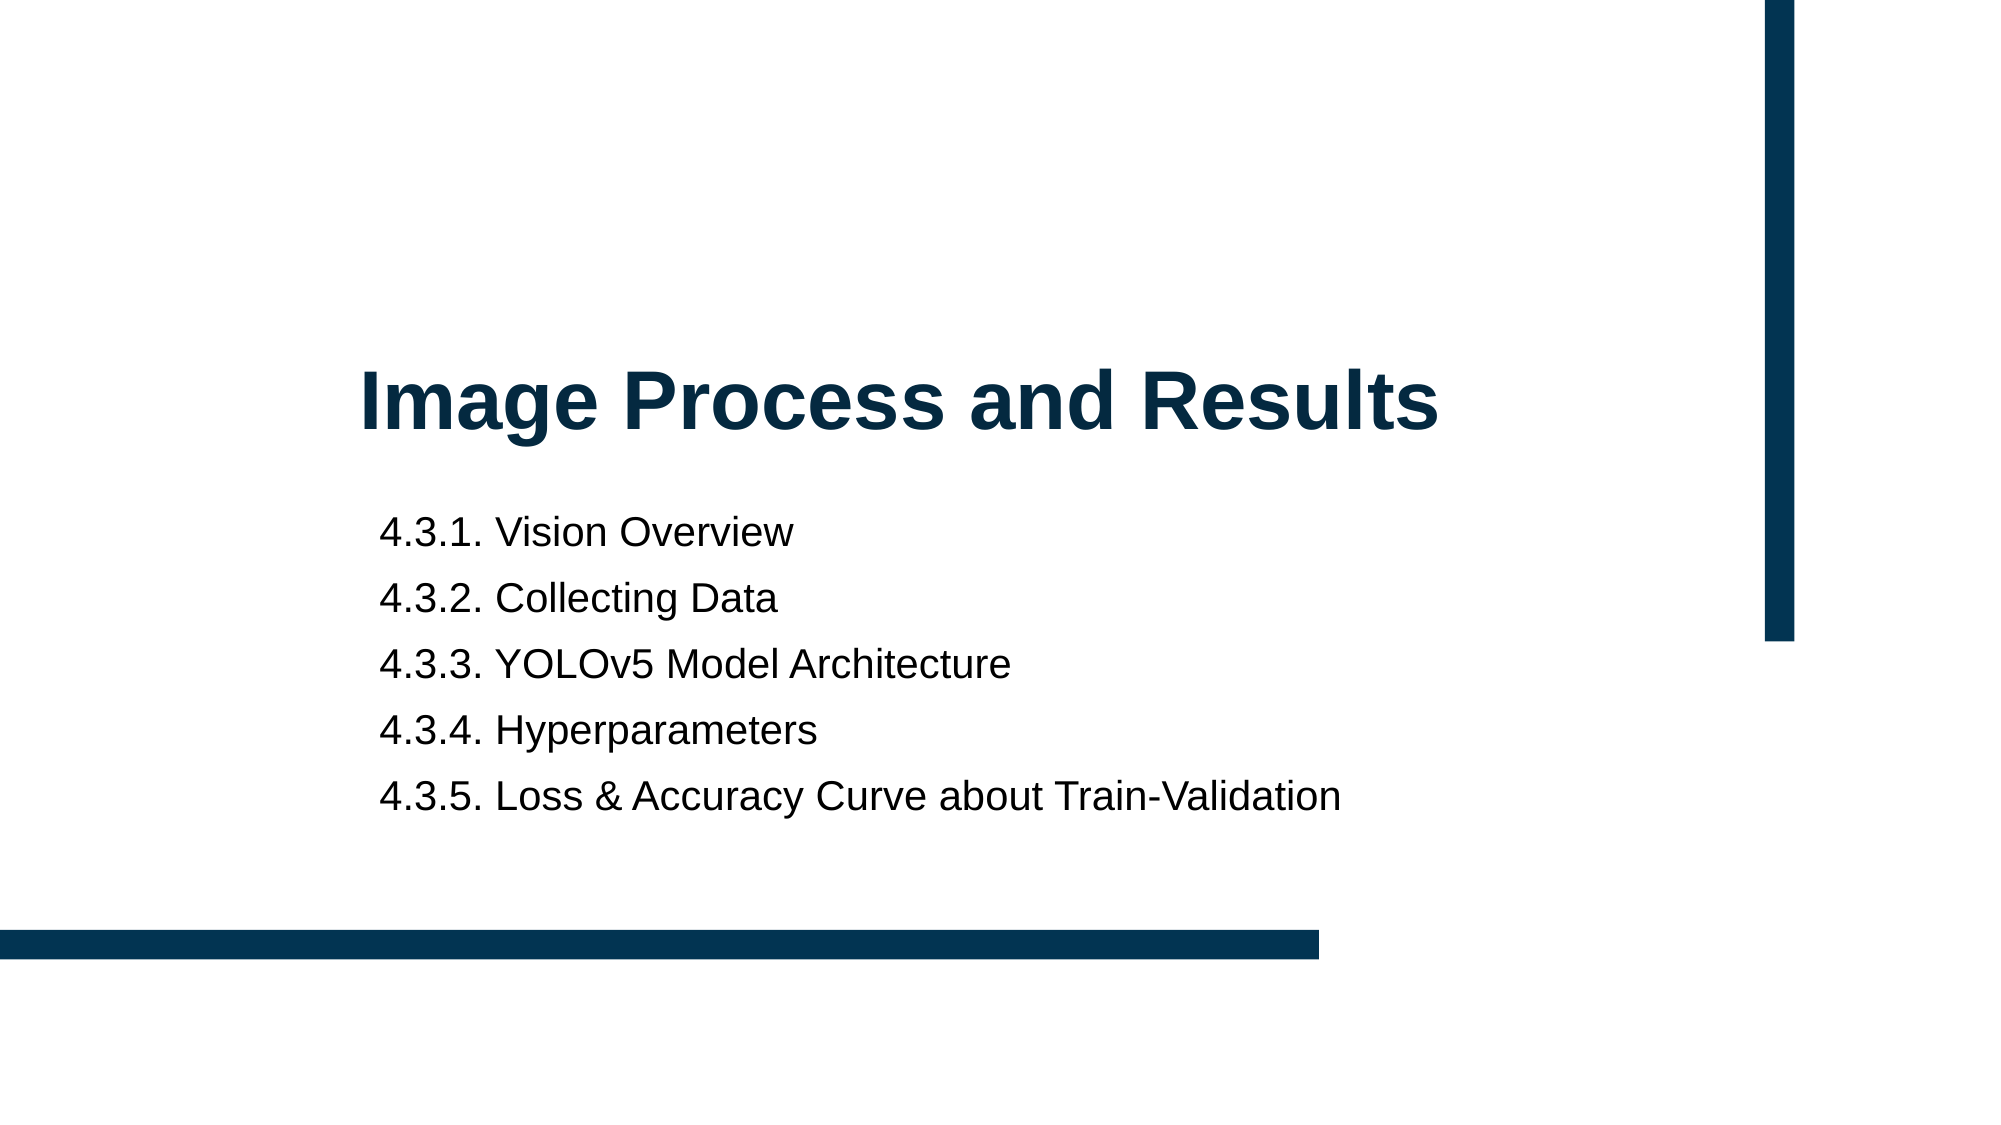

Image Process and Results
4.3.1. Vision Overview
4.3.2. Collecting Data
4.3.3. YOLOv5 Model Architecture
4.3.4. Hyperparameters
4.3.5. Loss & Accuracy Curve about Train-Validation